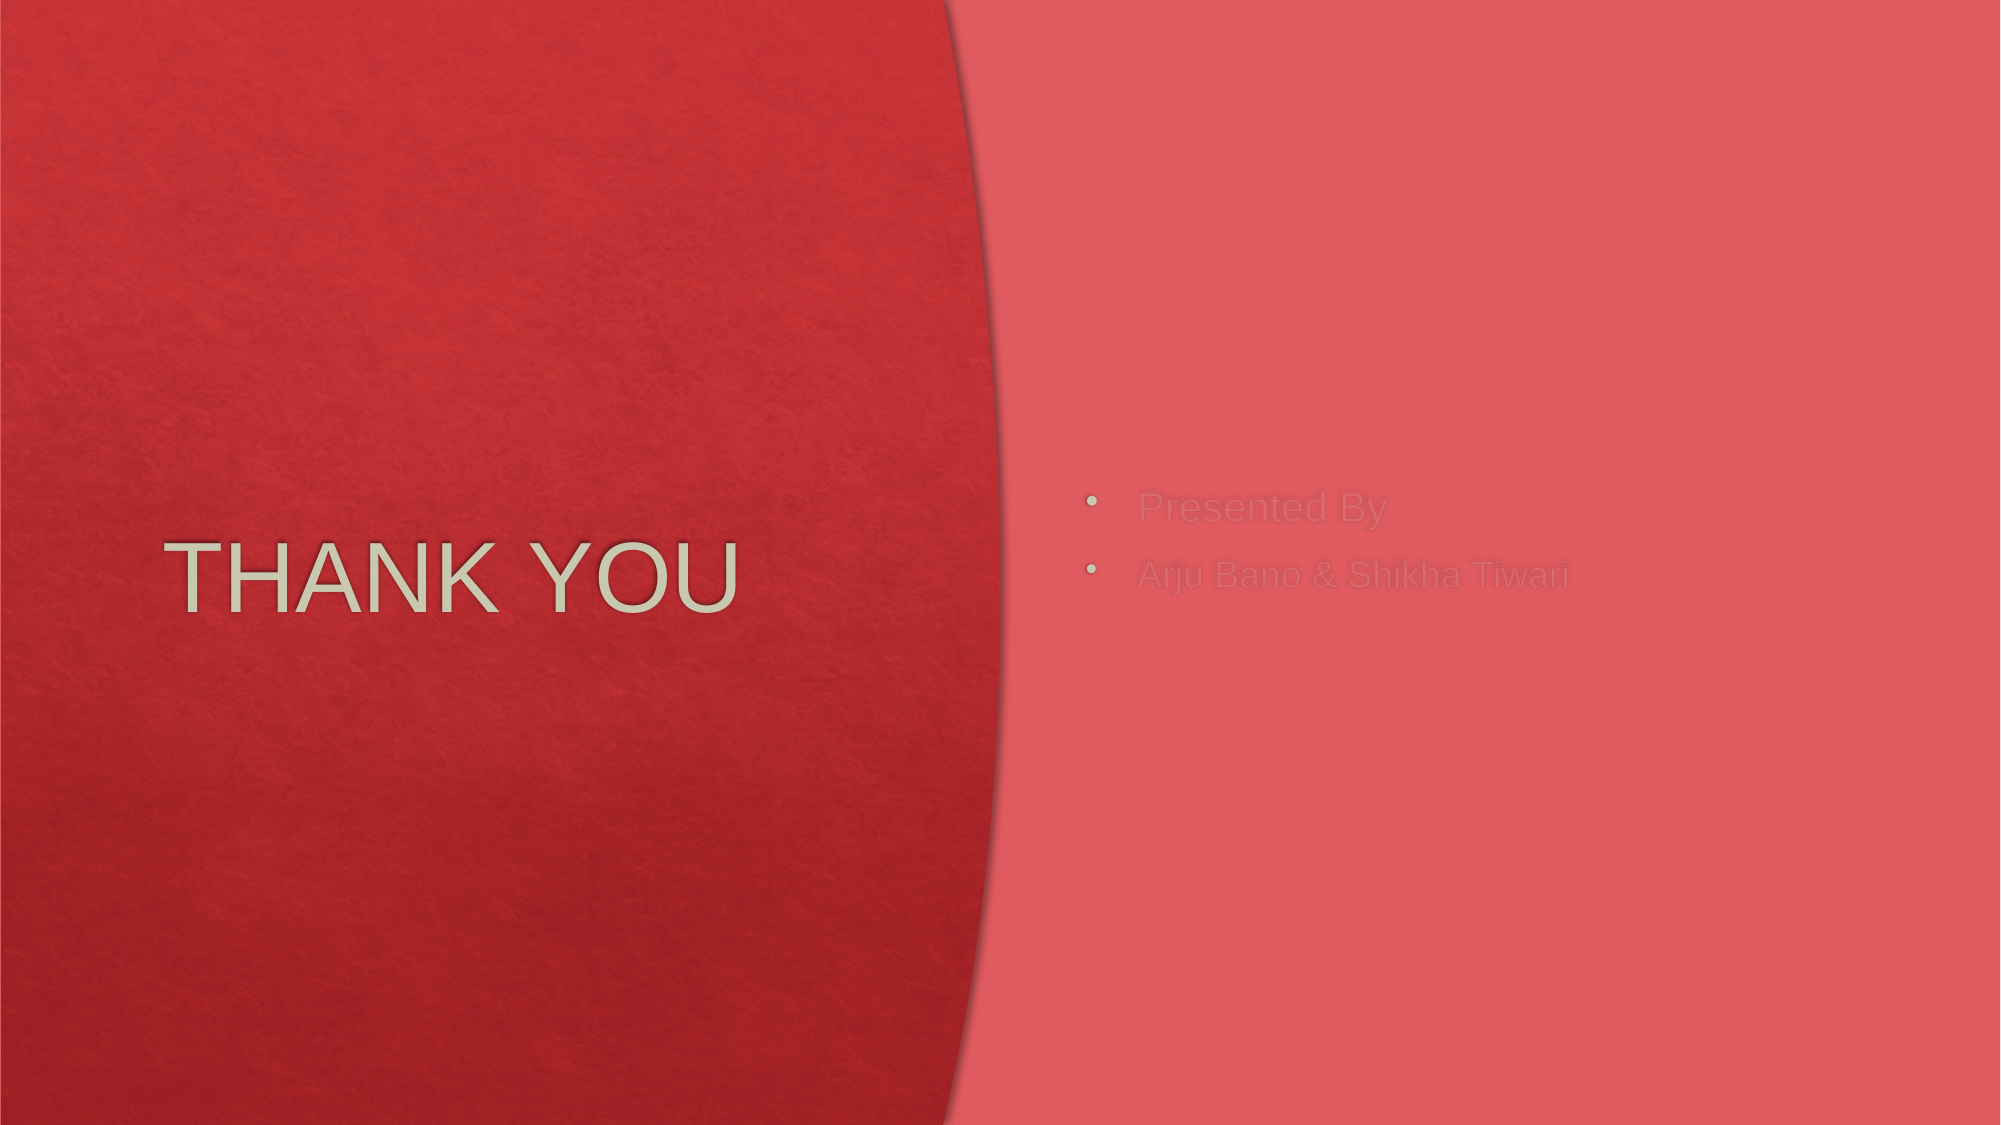

# THANK YOU
Presented By
Arju Bano & Shikha Tiwari